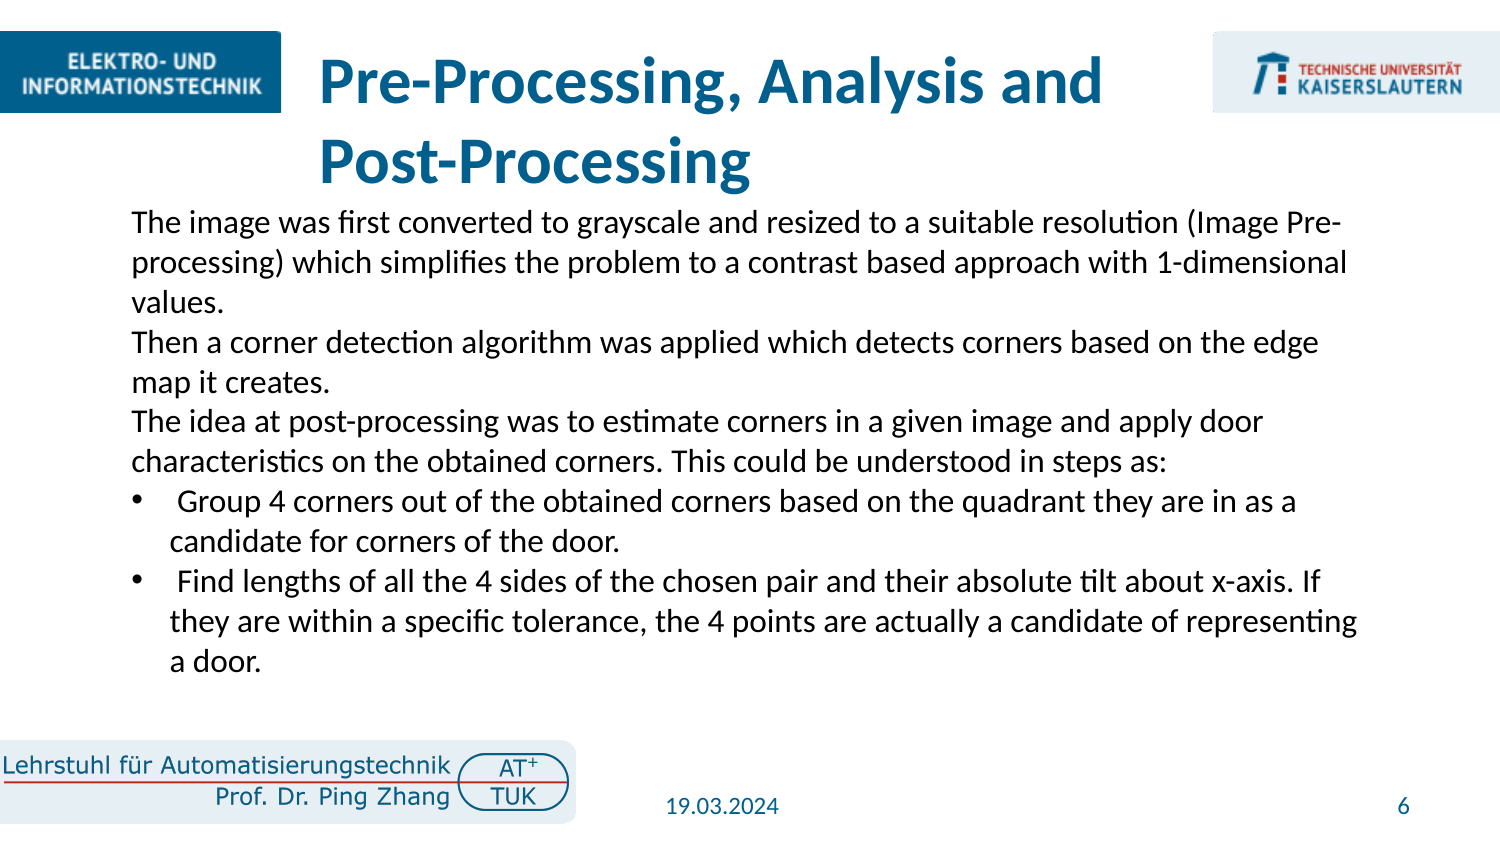

# Pre-Processing, Analysis and Post-Processing
The image was first converted to grayscale and resized to a suitable resolution (Image Pre-processing) which simplifies the problem to a contrast based approach with 1-dimensional values.
Then a corner detection algorithm was applied which detects corners based on the edge map it creates.
The idea at post-processing was to estimate corners in a given image and apply door characteristics on the obtained corners. This could be understood in steps as:
 Group 4 corners out of the obtained corners based on the quadrant they are in as a candidate for corners of the door.
 Find lengths of all the 4 sides of the chosen pair and their absolute tilt about x-axis. If they are within a specific tolerance, the 4 points are actually a candidate of representing a door.